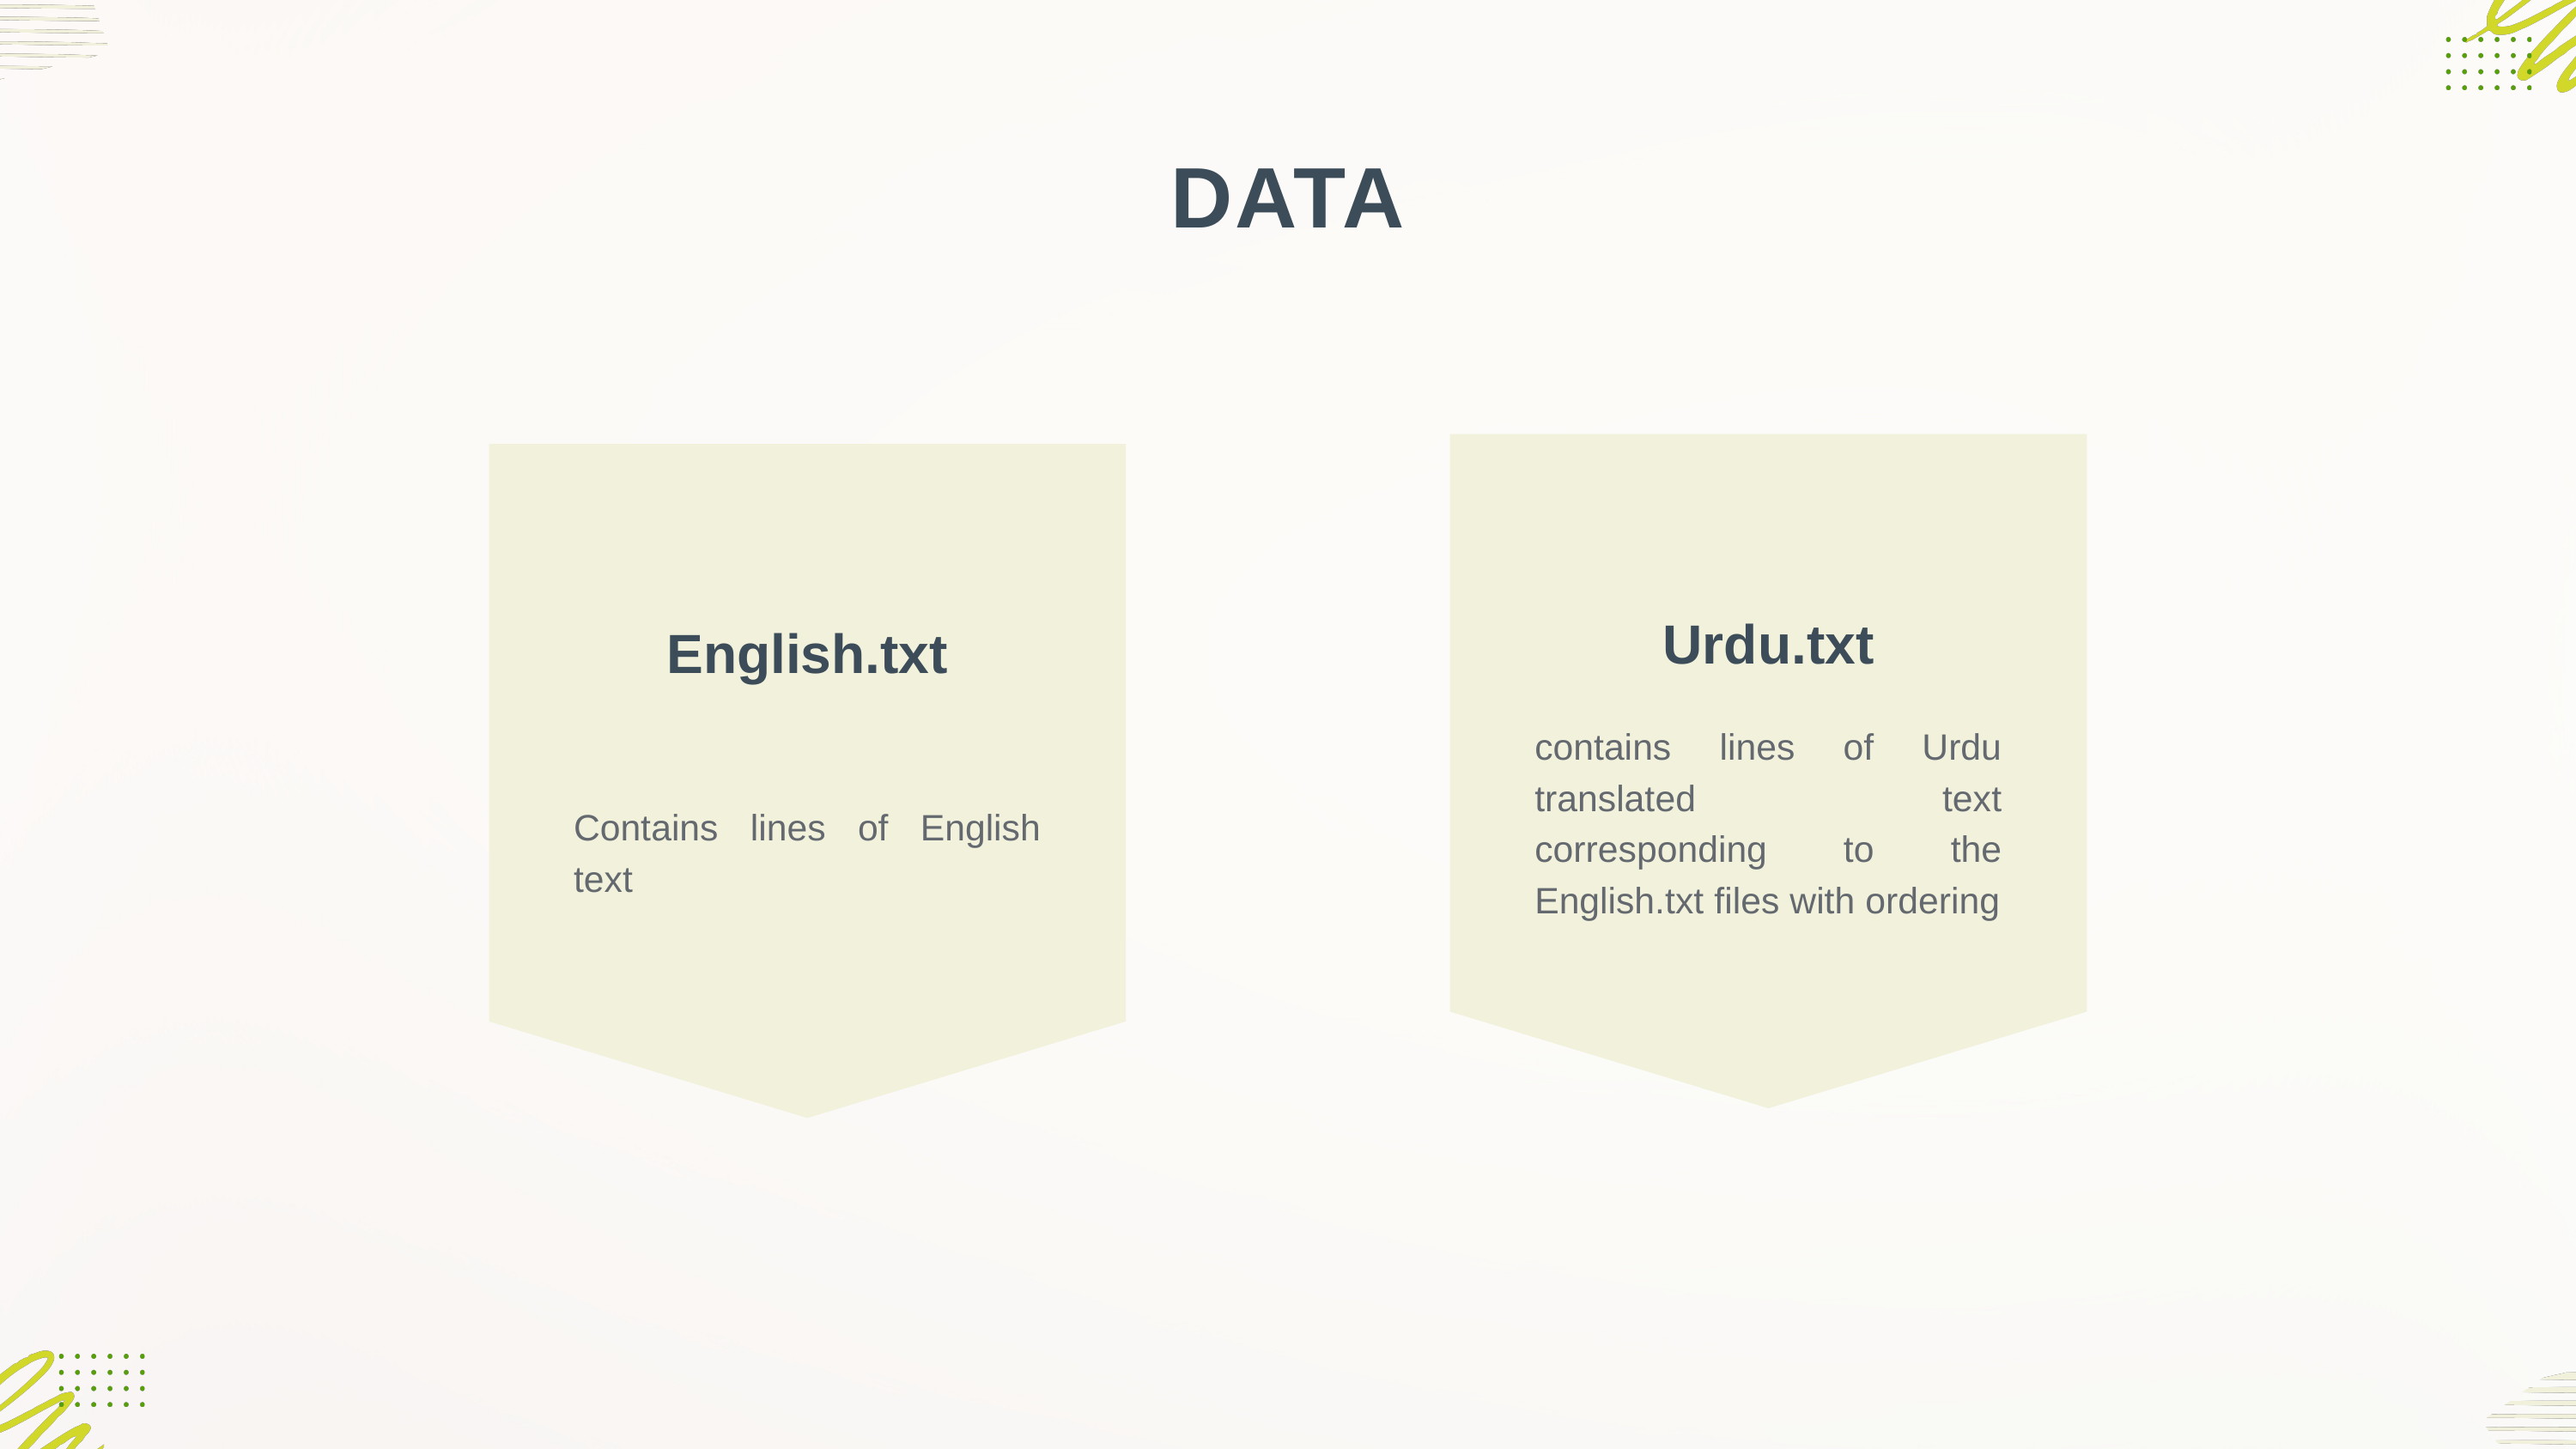

DATA

Urdu.txt
English.txt
contains lines of Urdu translated text corresponding to the English.txt files with ordering
Contains lines of English text